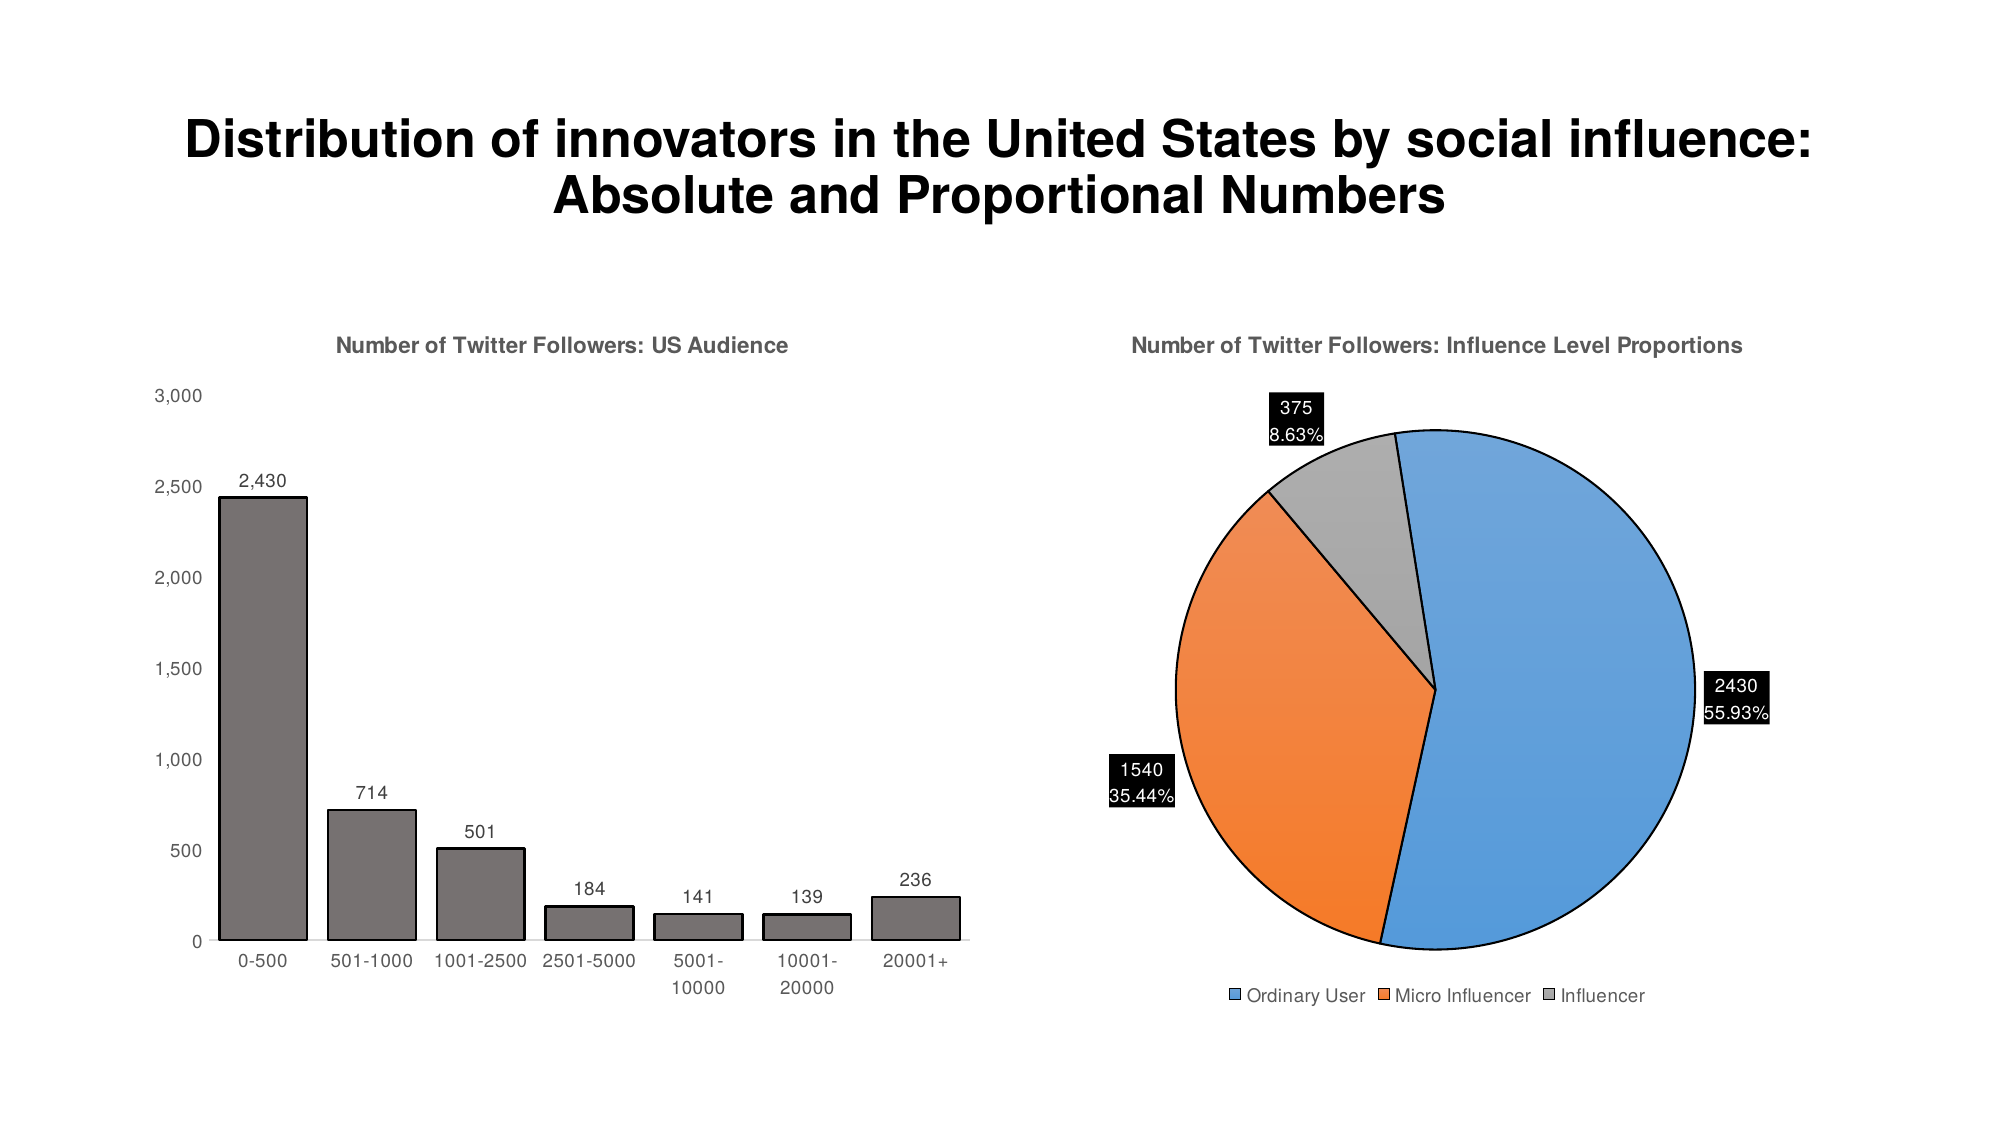

# Distribution of innovators in the United States by social influence: Absolute and Proportional Numbers

### Chart: Number of Twitter Followers: US Audience

| Category | Freq |
|---|---|
| 0-500 | 2430.0 |
| 501-1000 | 714.0 |
| 1001-2500 | 501.0 |
| 2501-5000 | 184.0 |
| 5001-10000 | 141.0 |
| 10001-20000 | 139.0 |
| 20001+ | 236.0 |

### Chart: Number of Twitter Followers: Influence Level Proportions

| Category | Count |
|---|---|
| Ordinary User | 2430.0 |
| Micro Influencer | 1540.0 |
| Influencer | 375.0 |